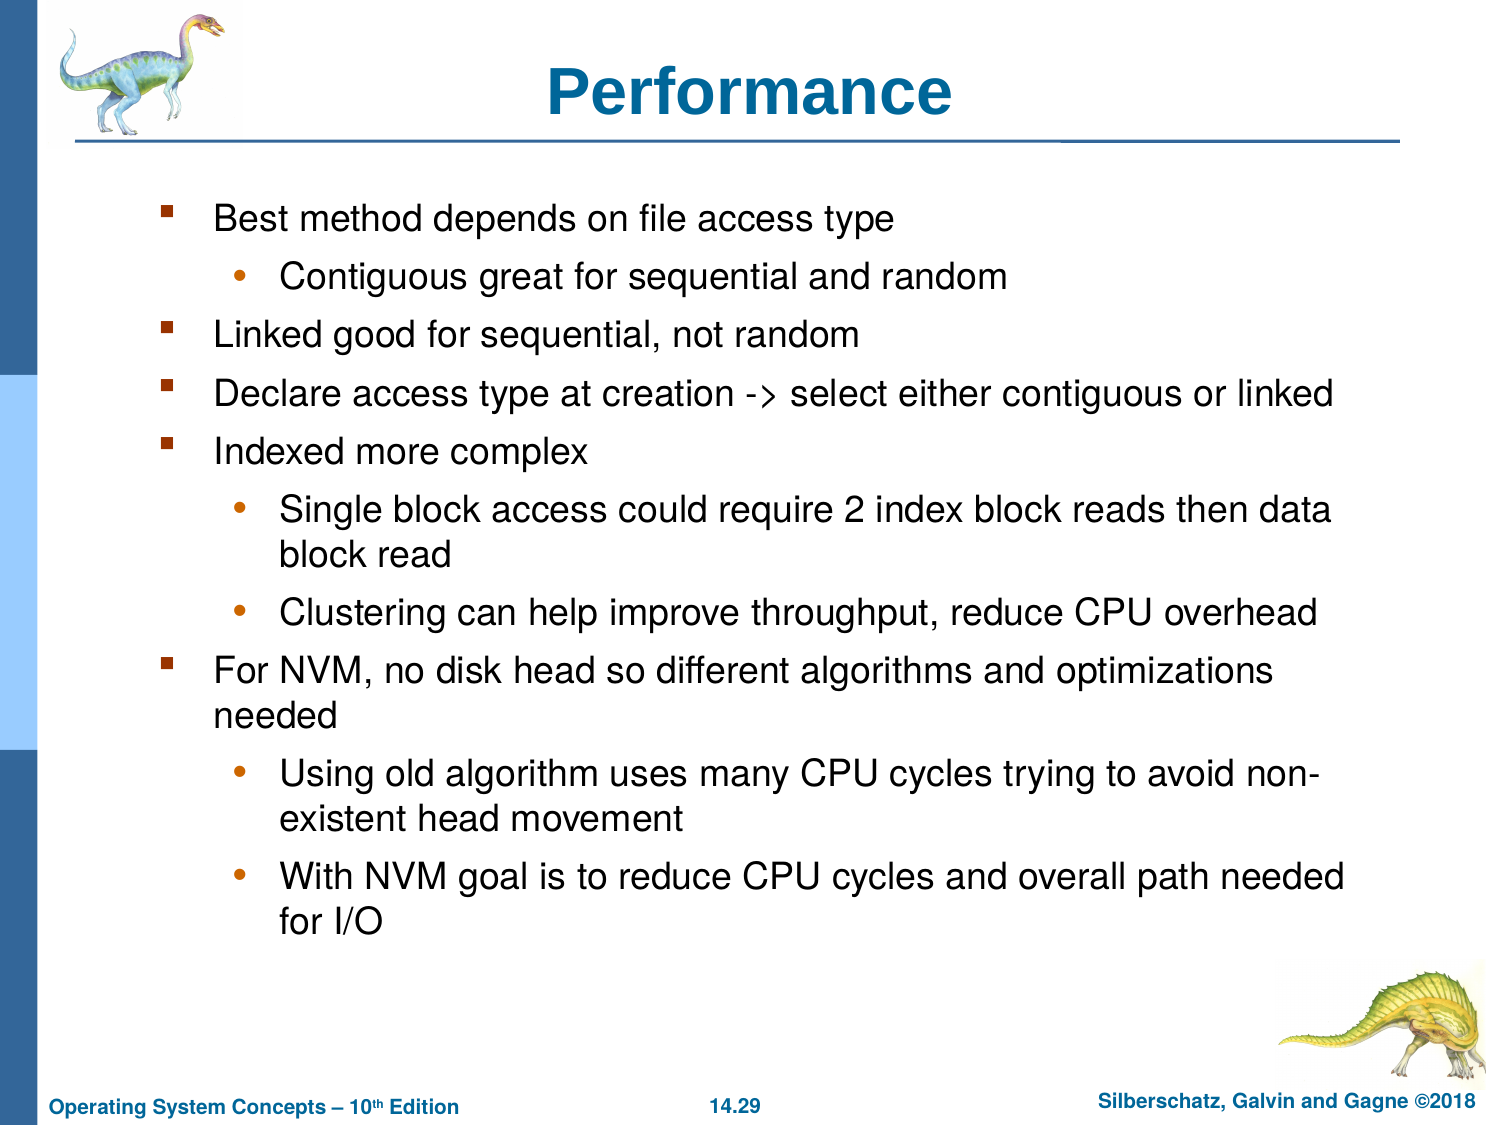

# Performance
Best method depends on file access type
Contiguous great for sequential and random
Linked good for sequential, not random
Declare access type at creation -> select either contiguous or linked
Indexed more complex
Single block access could require 2 index block reads then data block read
Clustering can help improve throughput, reduce CPU overhead
For NVM, no disk head so different algorithms and optimizations needed
Using old algorithm uses many CPU cycles trying to avoid non-existent head movement
With NVM goal is to reduce CPU cycles and overall path needed for I/O